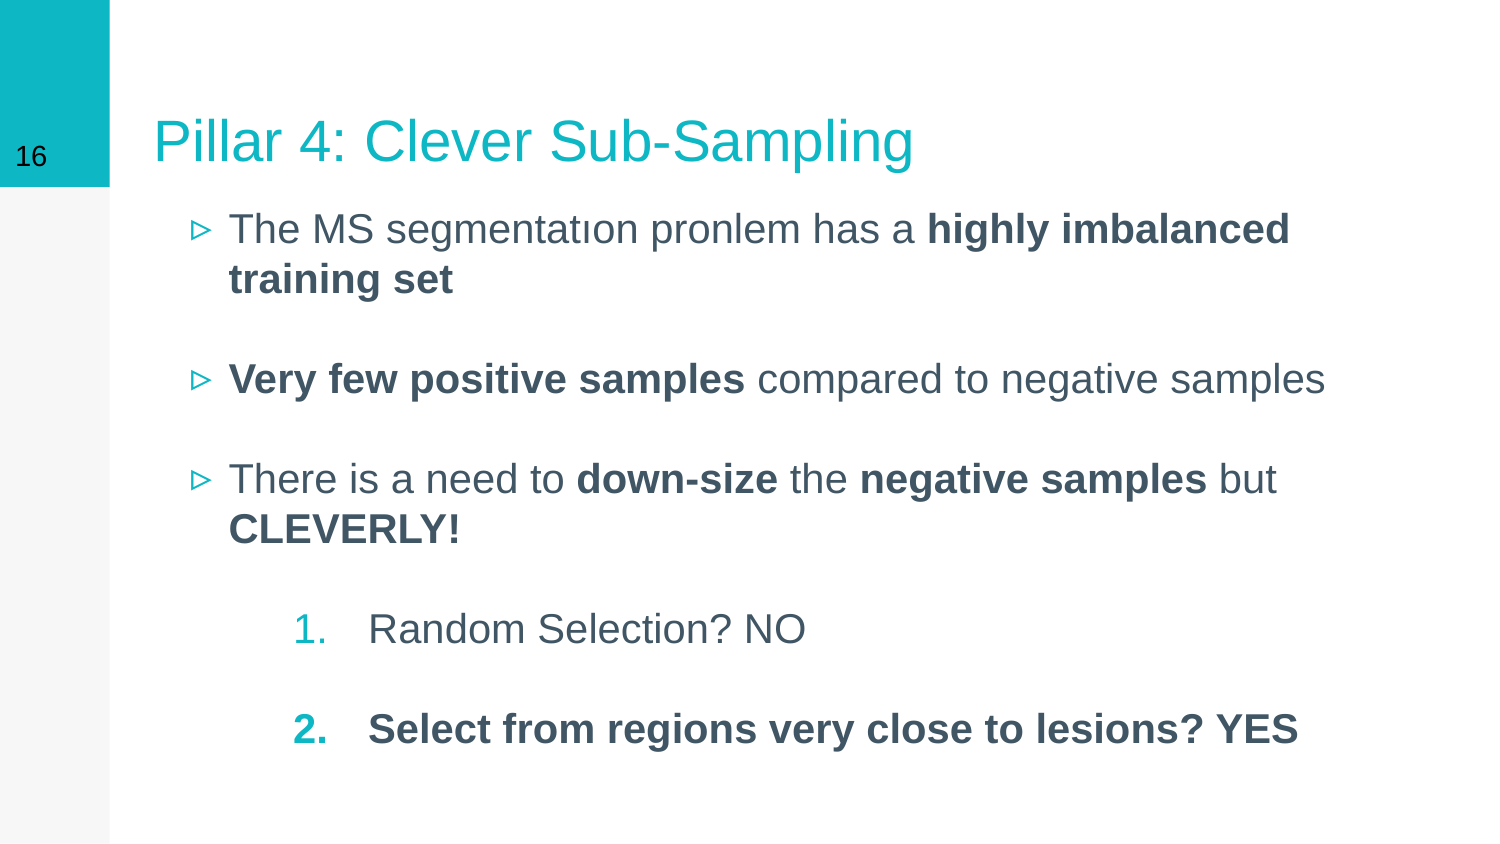

16
# Pillar 4: Clever Sub-Sampling
The MS segmentatıon pronlem has a highly imbalanced training set

Very few positive samples compared to negative samples

There is a need to down-size the negative samples but CLEVERLY!

Random Selection? NO

Select from regions very close to lesions? YES